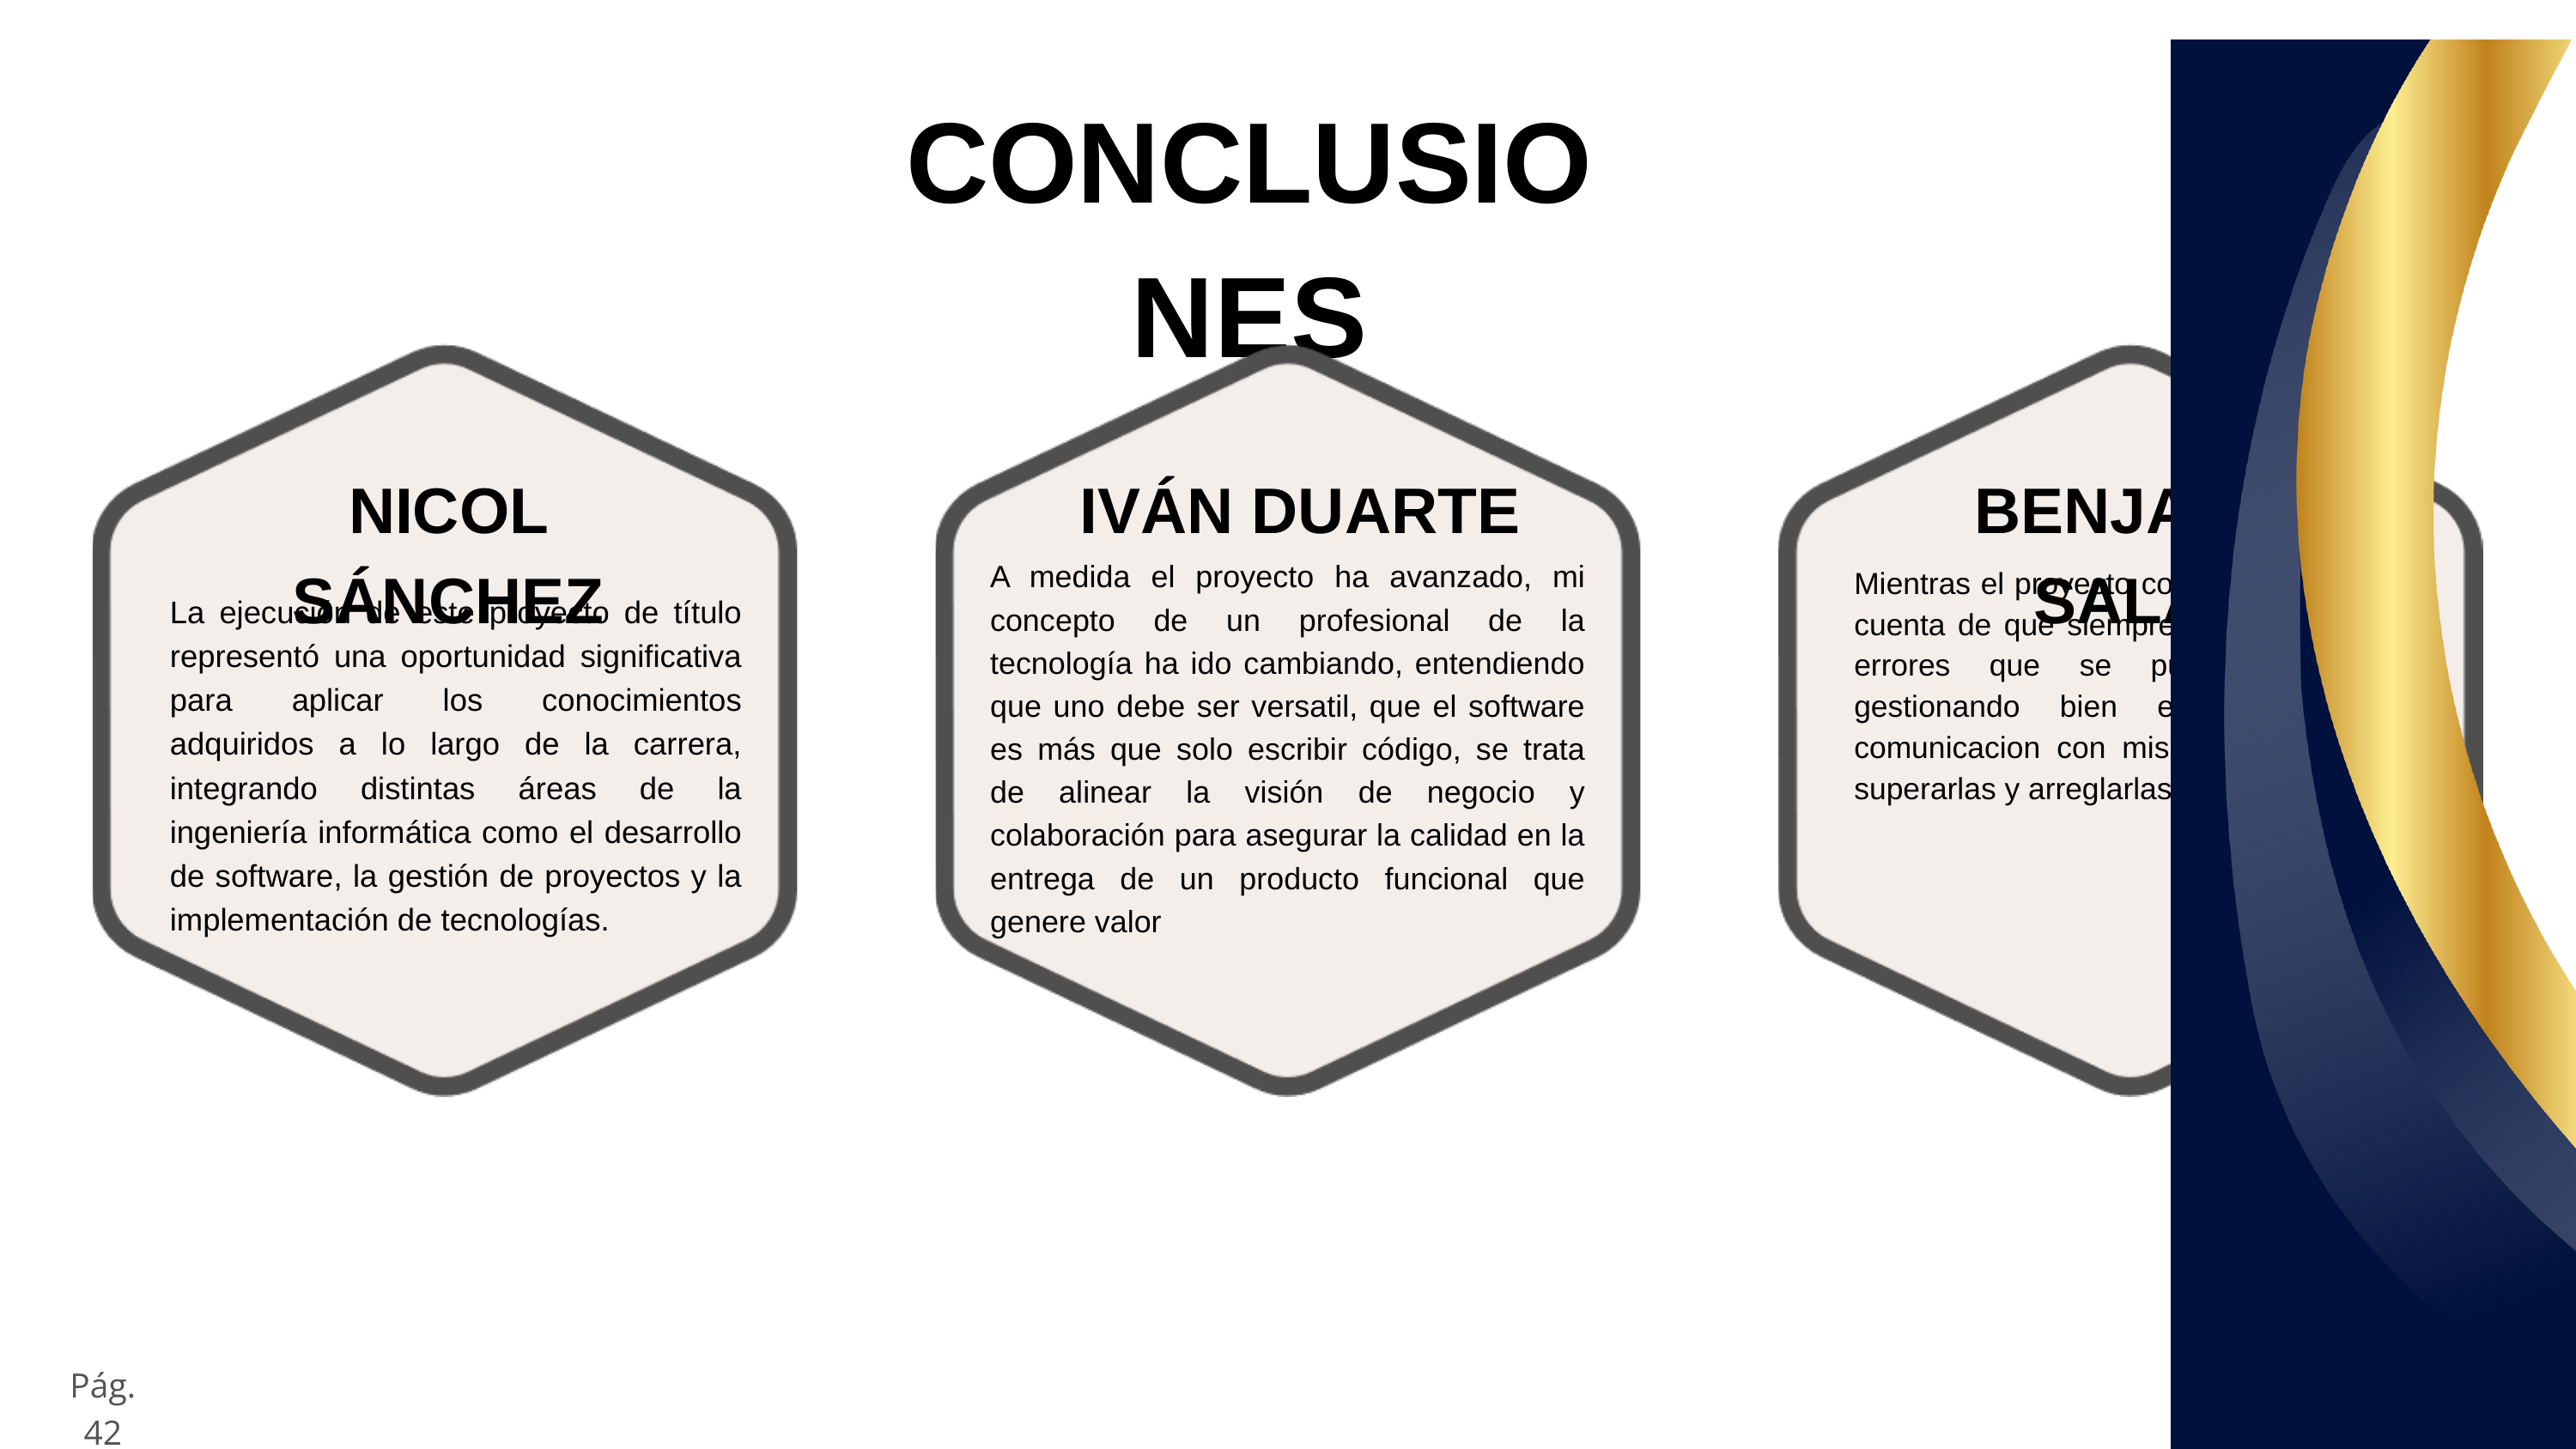

CONCLUSIONES

NICOL SÁNCHEZ
IVÁN DUARTE
BENJAMÍN SALAS
A medida el proyecto ha avanzado, mi concepto de un profesional de la tecnología ha ido cambiando, entendiendo que uno debe ser versatil, que el software es más que solo escribir código, se trata de alinear la visión de negocio y colaboración para asegurar la calidad en la entrega de un producto funcional que genere valor
Mientras el proyecto continúa me he dado cuenta de que siempre hay imprevistos y errores que se pueden solucionar gestionando bien el tiempo y la comunicacion con mis compañeros para superarlas y arreglarlas
La ejecución de este proyecto de título representó una oportunidad significativa para aplicar los conocimientos adquiridos a lo largo de la carrera, integrando distintas áreas de la ingeniería informática como el desarrollo de software, la gestión de proyectos y la implementación de tecnologías.
Pág. 42